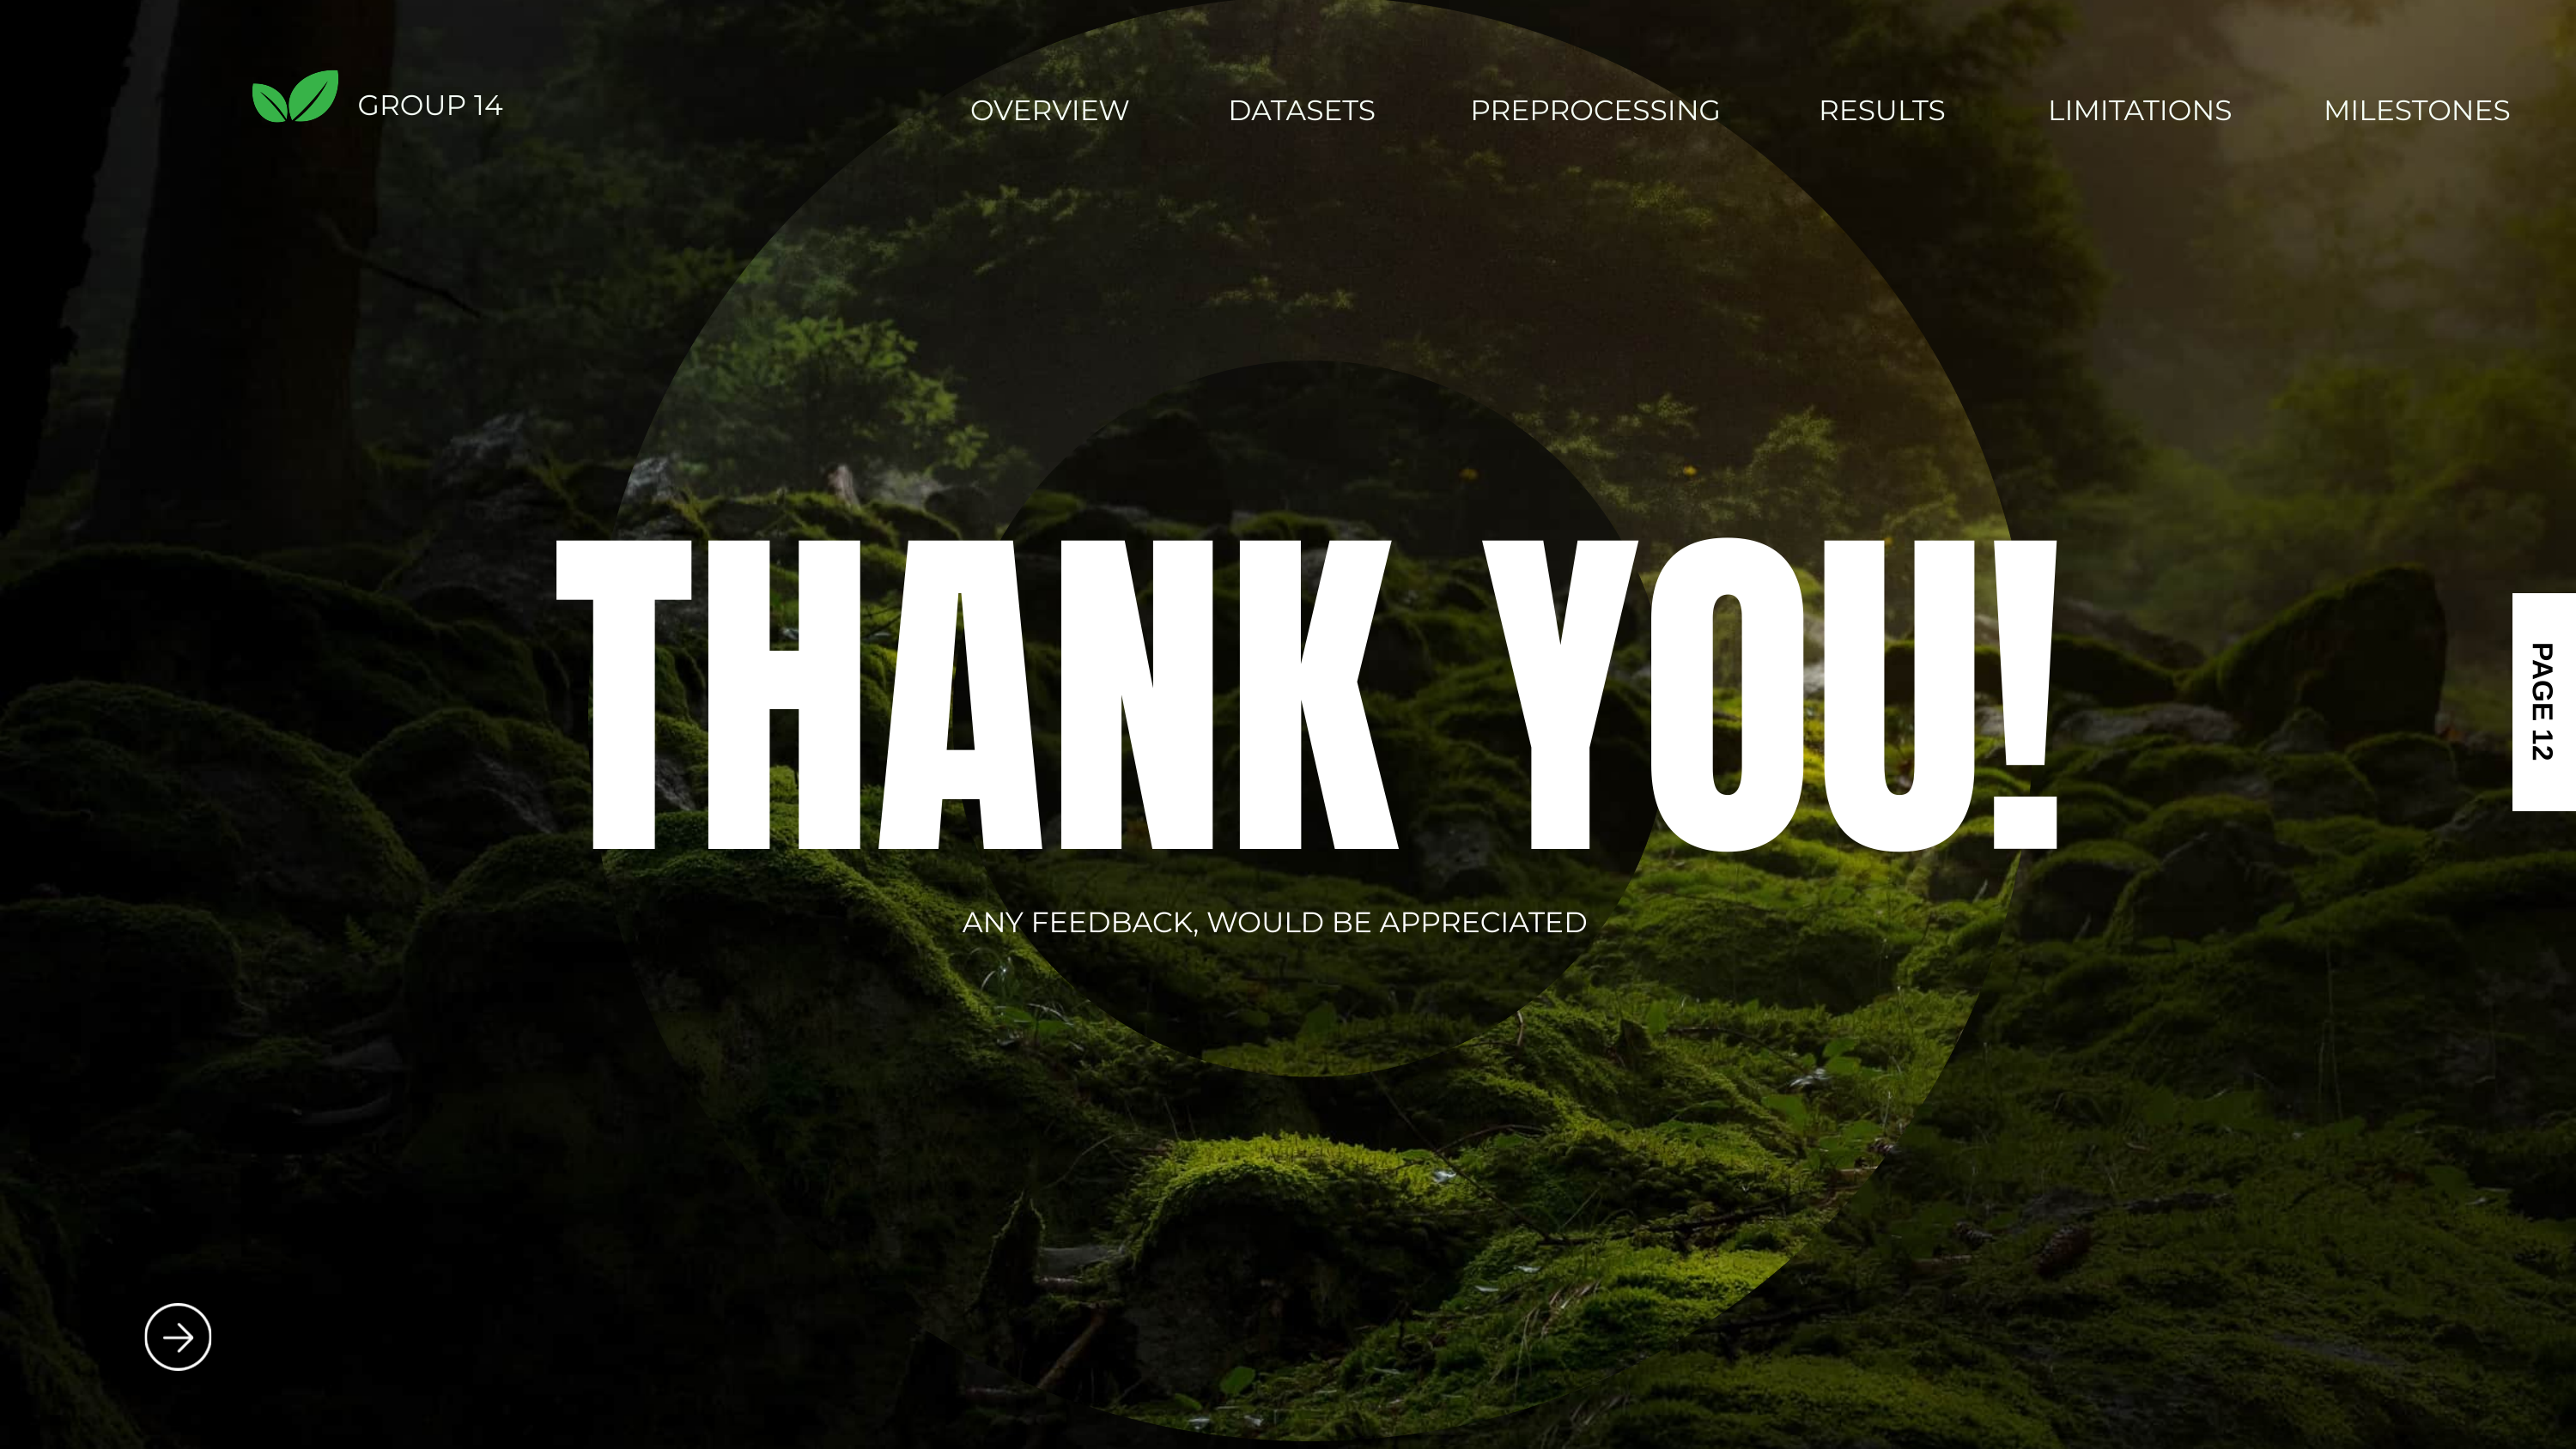

GROUP 14
OVERVIEW
DATASETS
PREPROCESSING
RESULTS
LIMITATIONS
MILESTONES
THANK YOU!

PAGE 12
ANY FEEDBACK, WOULD BE APPRECIATED